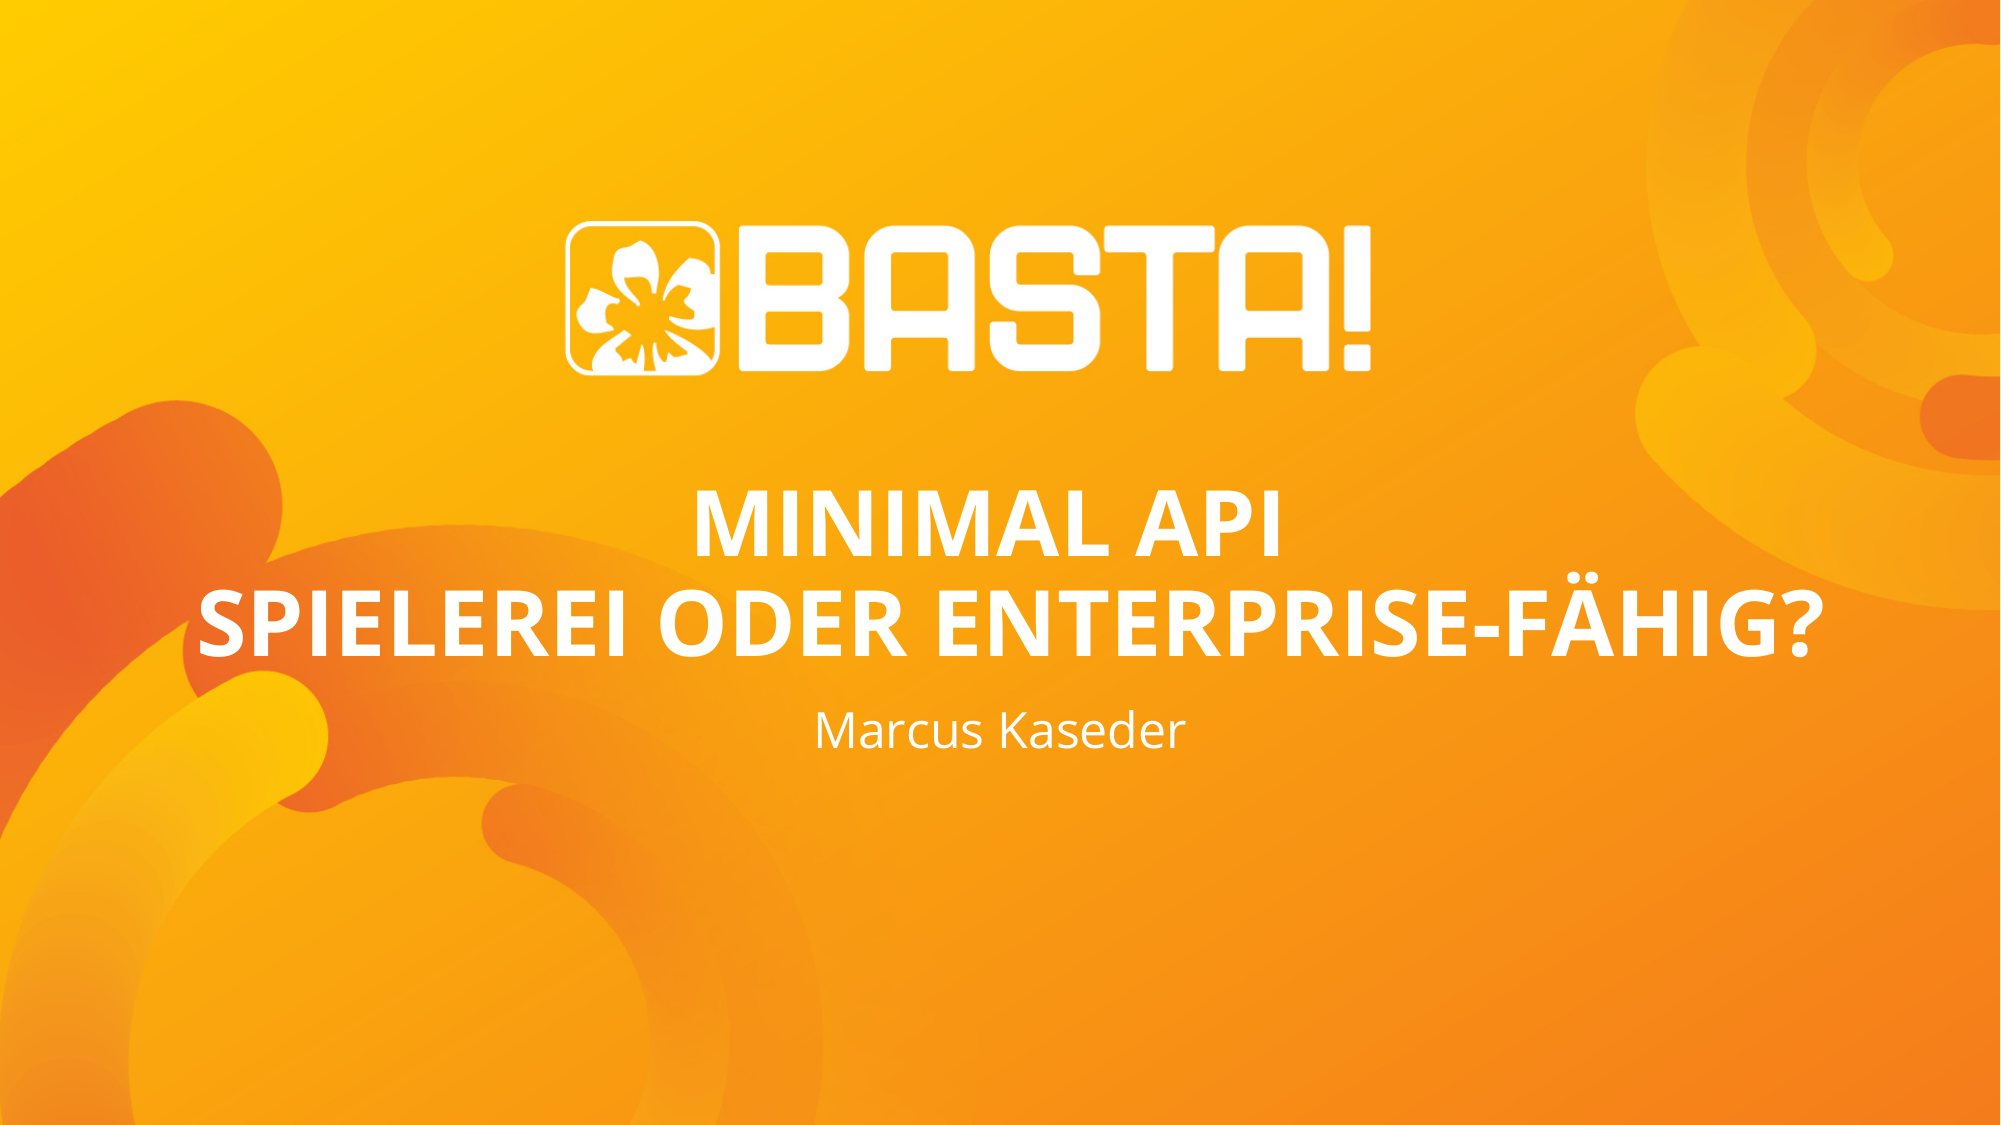

# MINIMAL API SPIELEREI ODER ENTERPRISE-FÄHIG?
Marcus Kaseder